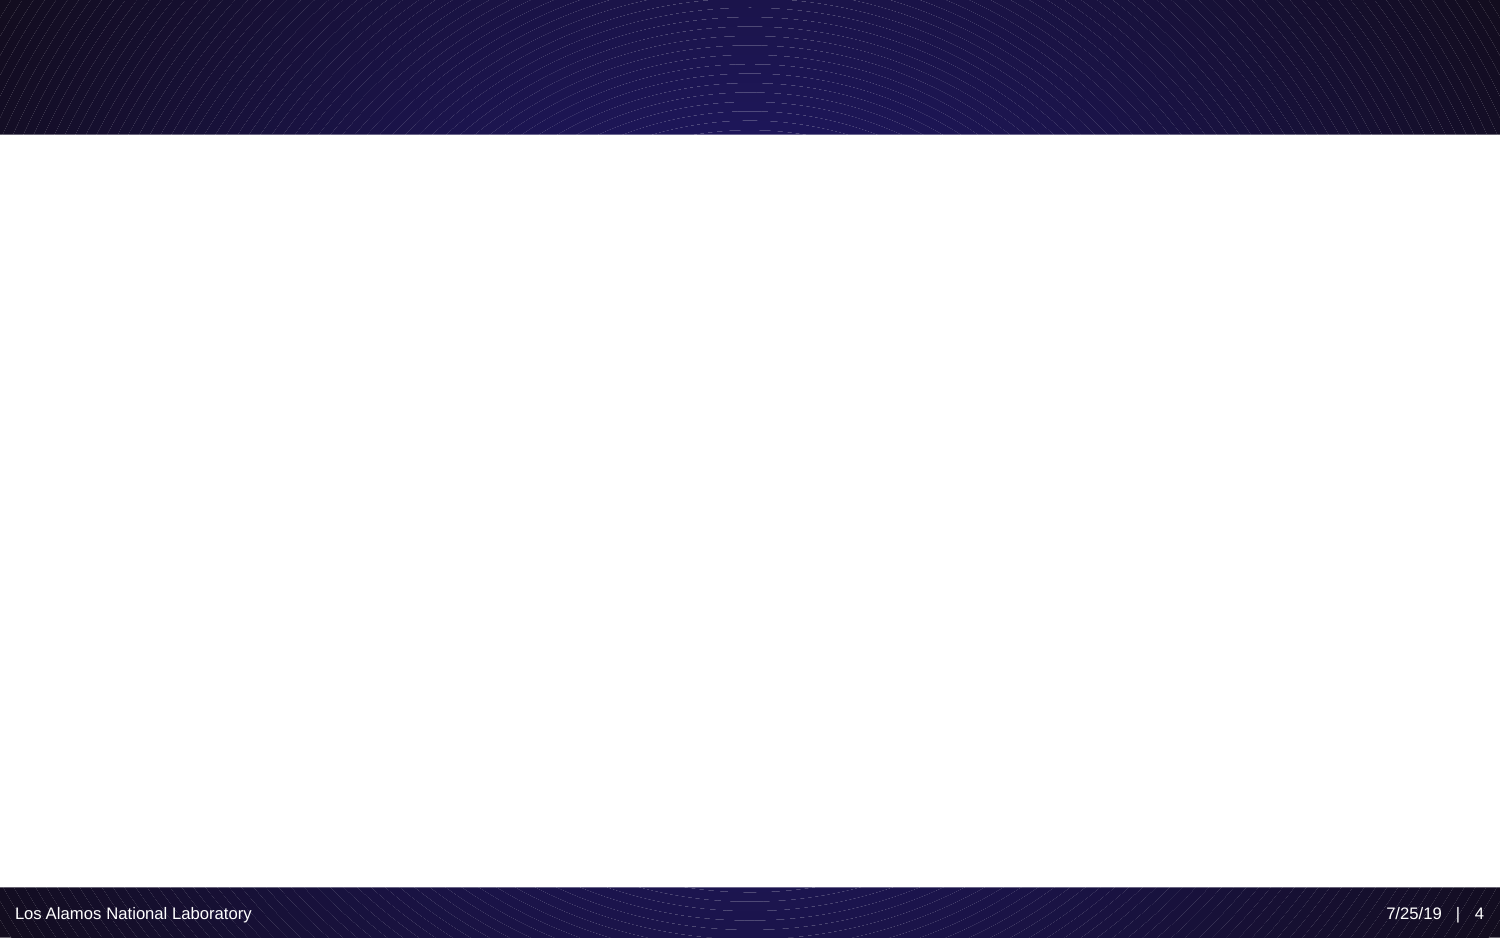

#

Los Alamos National Laboratory
7/25/19   |   4